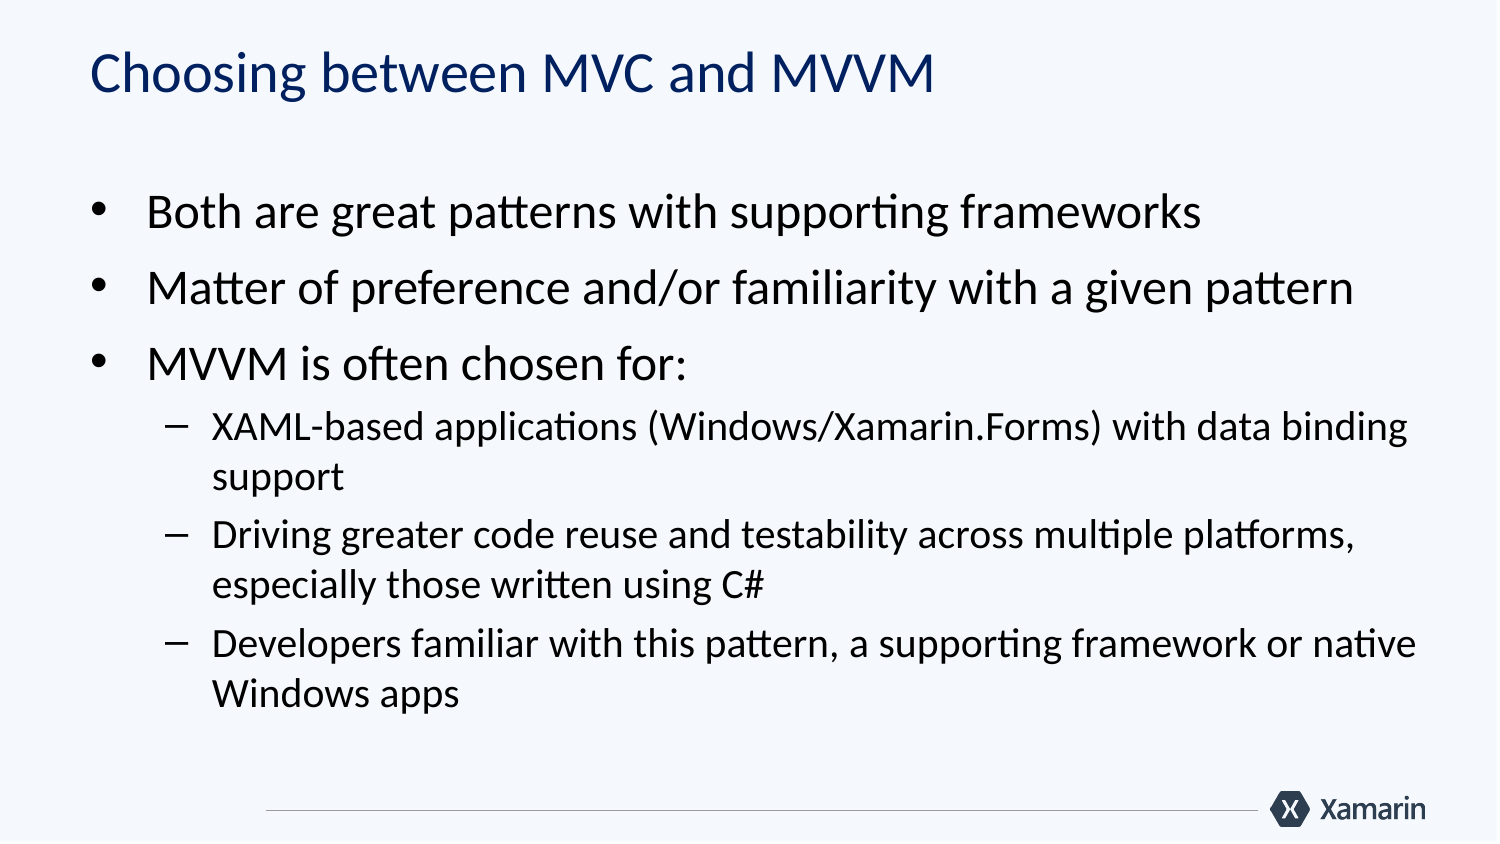

# Choosing between MVC and MVVM
Both are great patterns with supporting frameworks
Matter of preference and/or familiarity with a given pattern
MVVM is often chosen for:
XAML-based applications (Windows/Xamarin.Forms) with data binding support
Driving greater code reuse and testability across multiple platforms, especially those written using C#
Developers familiar with this pattern, a supporting framework or native Windows apps